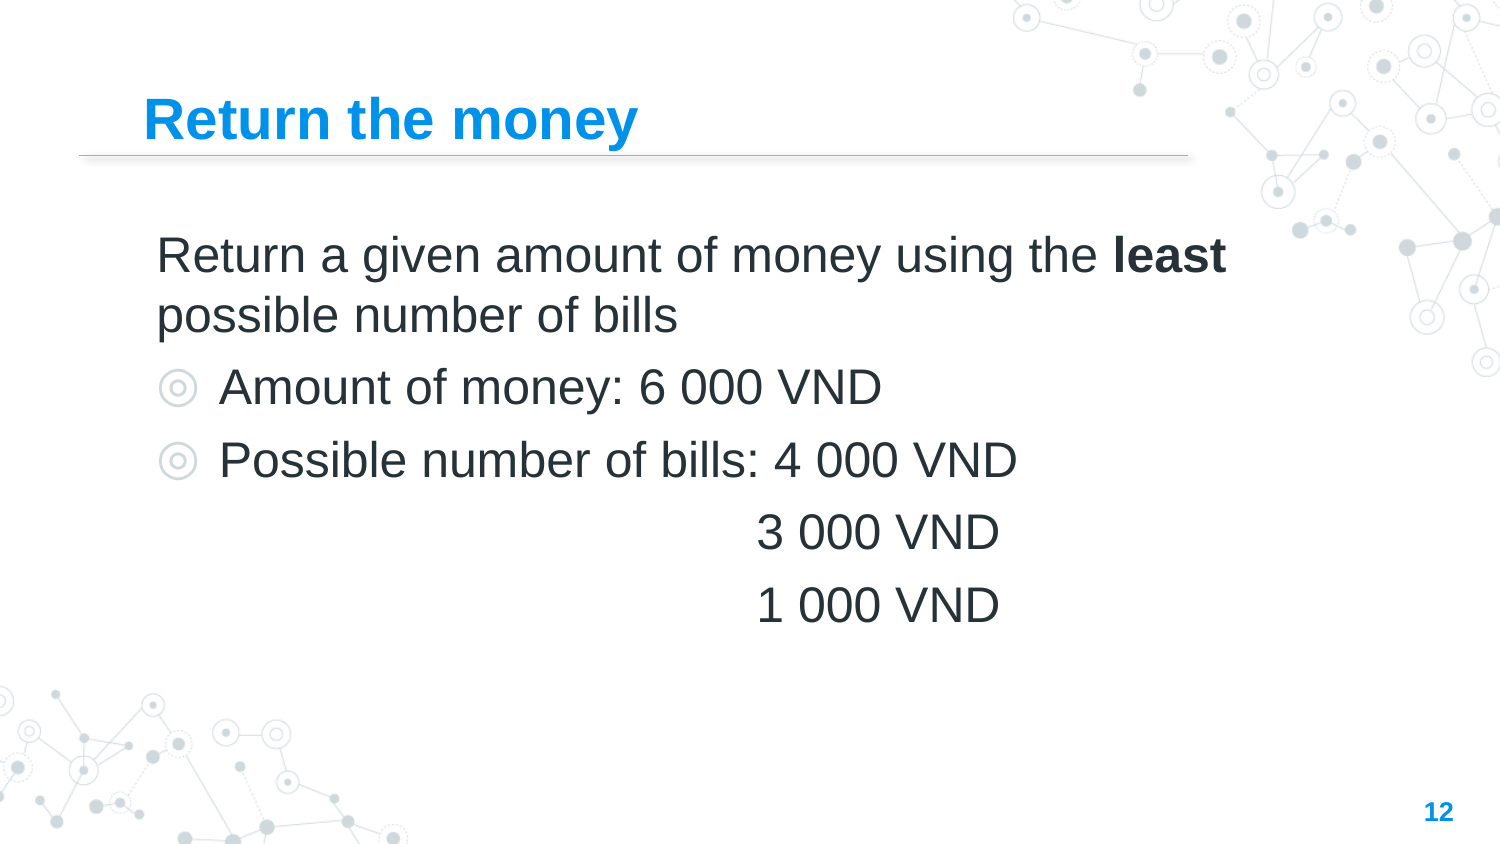

# Return the money
Return a given amount of money using the least possible number of bills
Amount of money: 6 000 VND
Possible number of bills: 4 000 VND
				3 000 VND
				1 000 VND
12